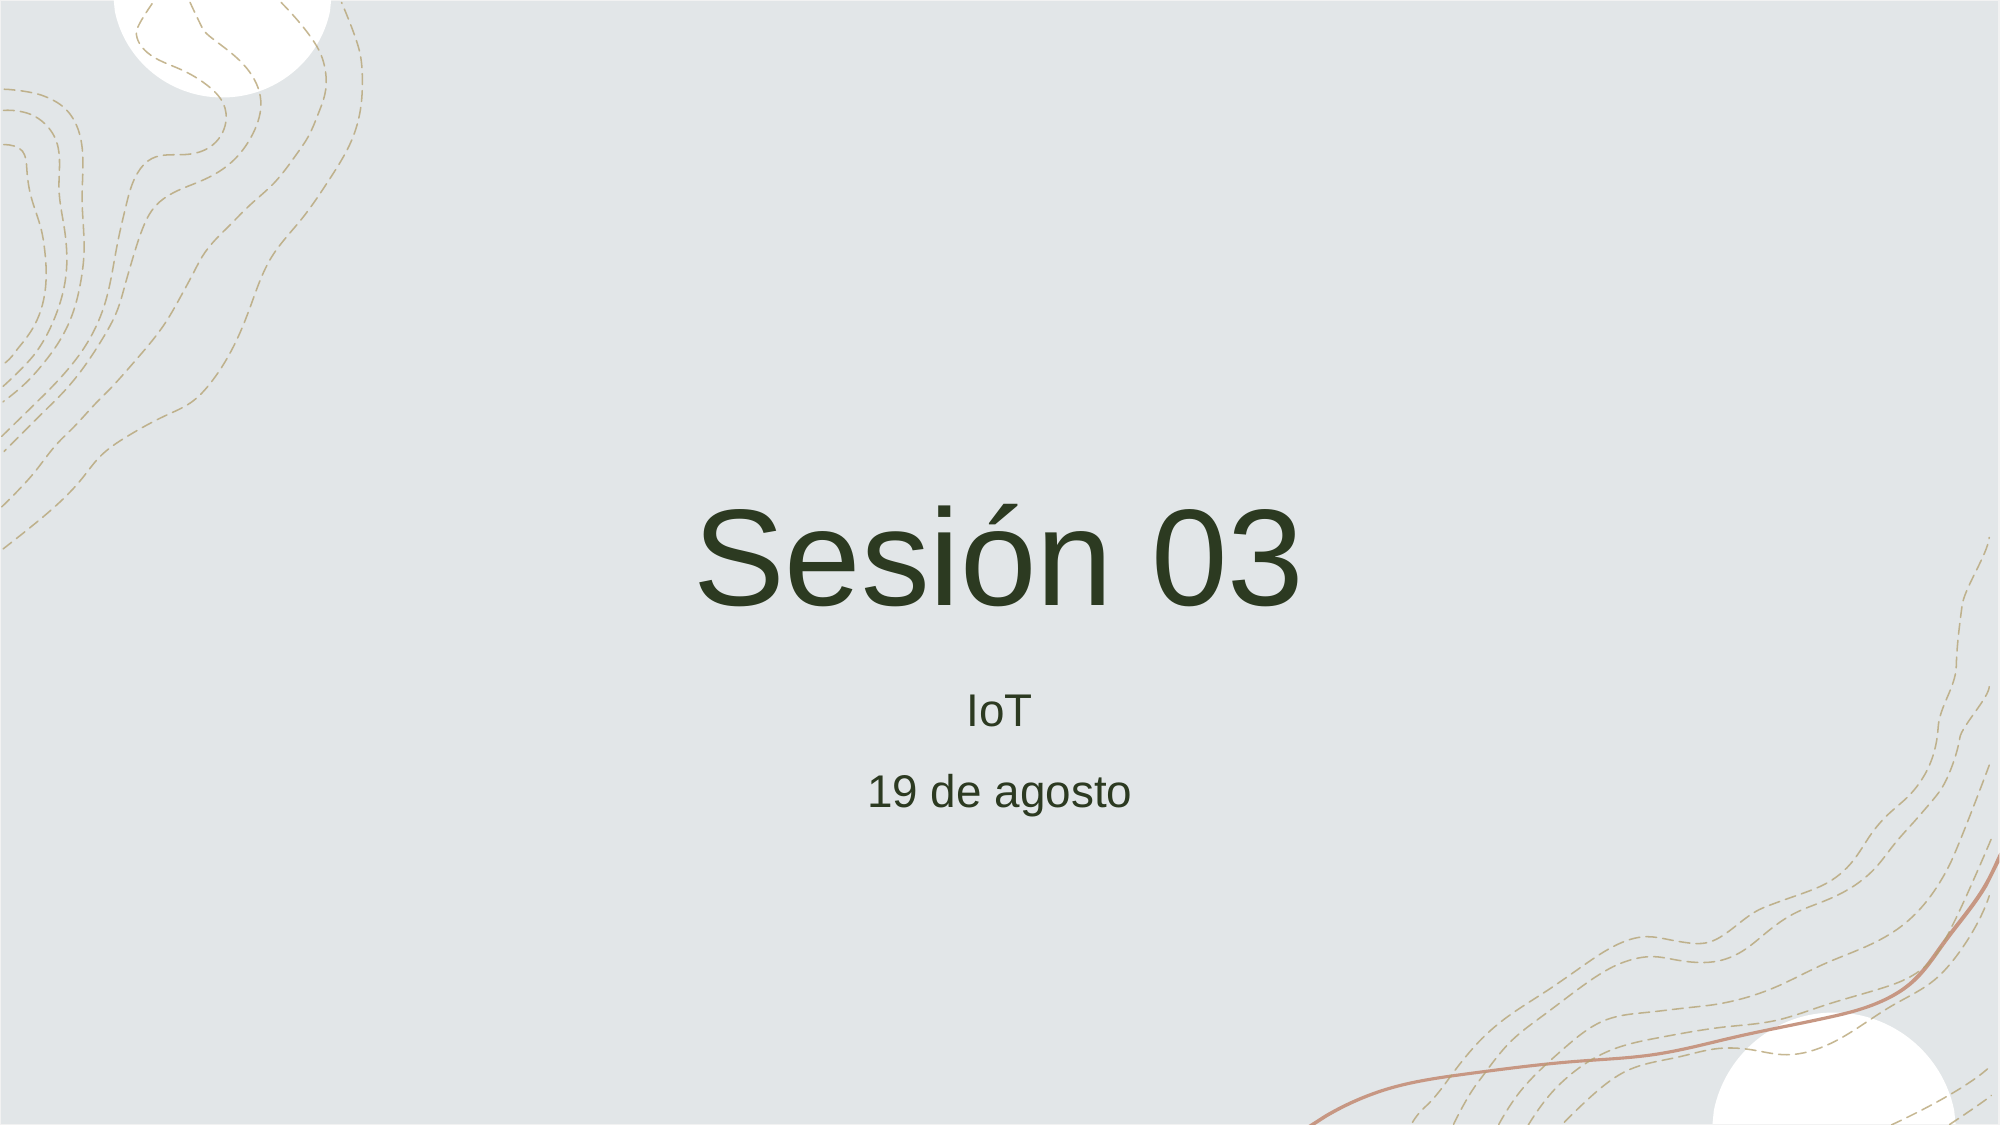

# Sesión 03
IoT
19 de agosto